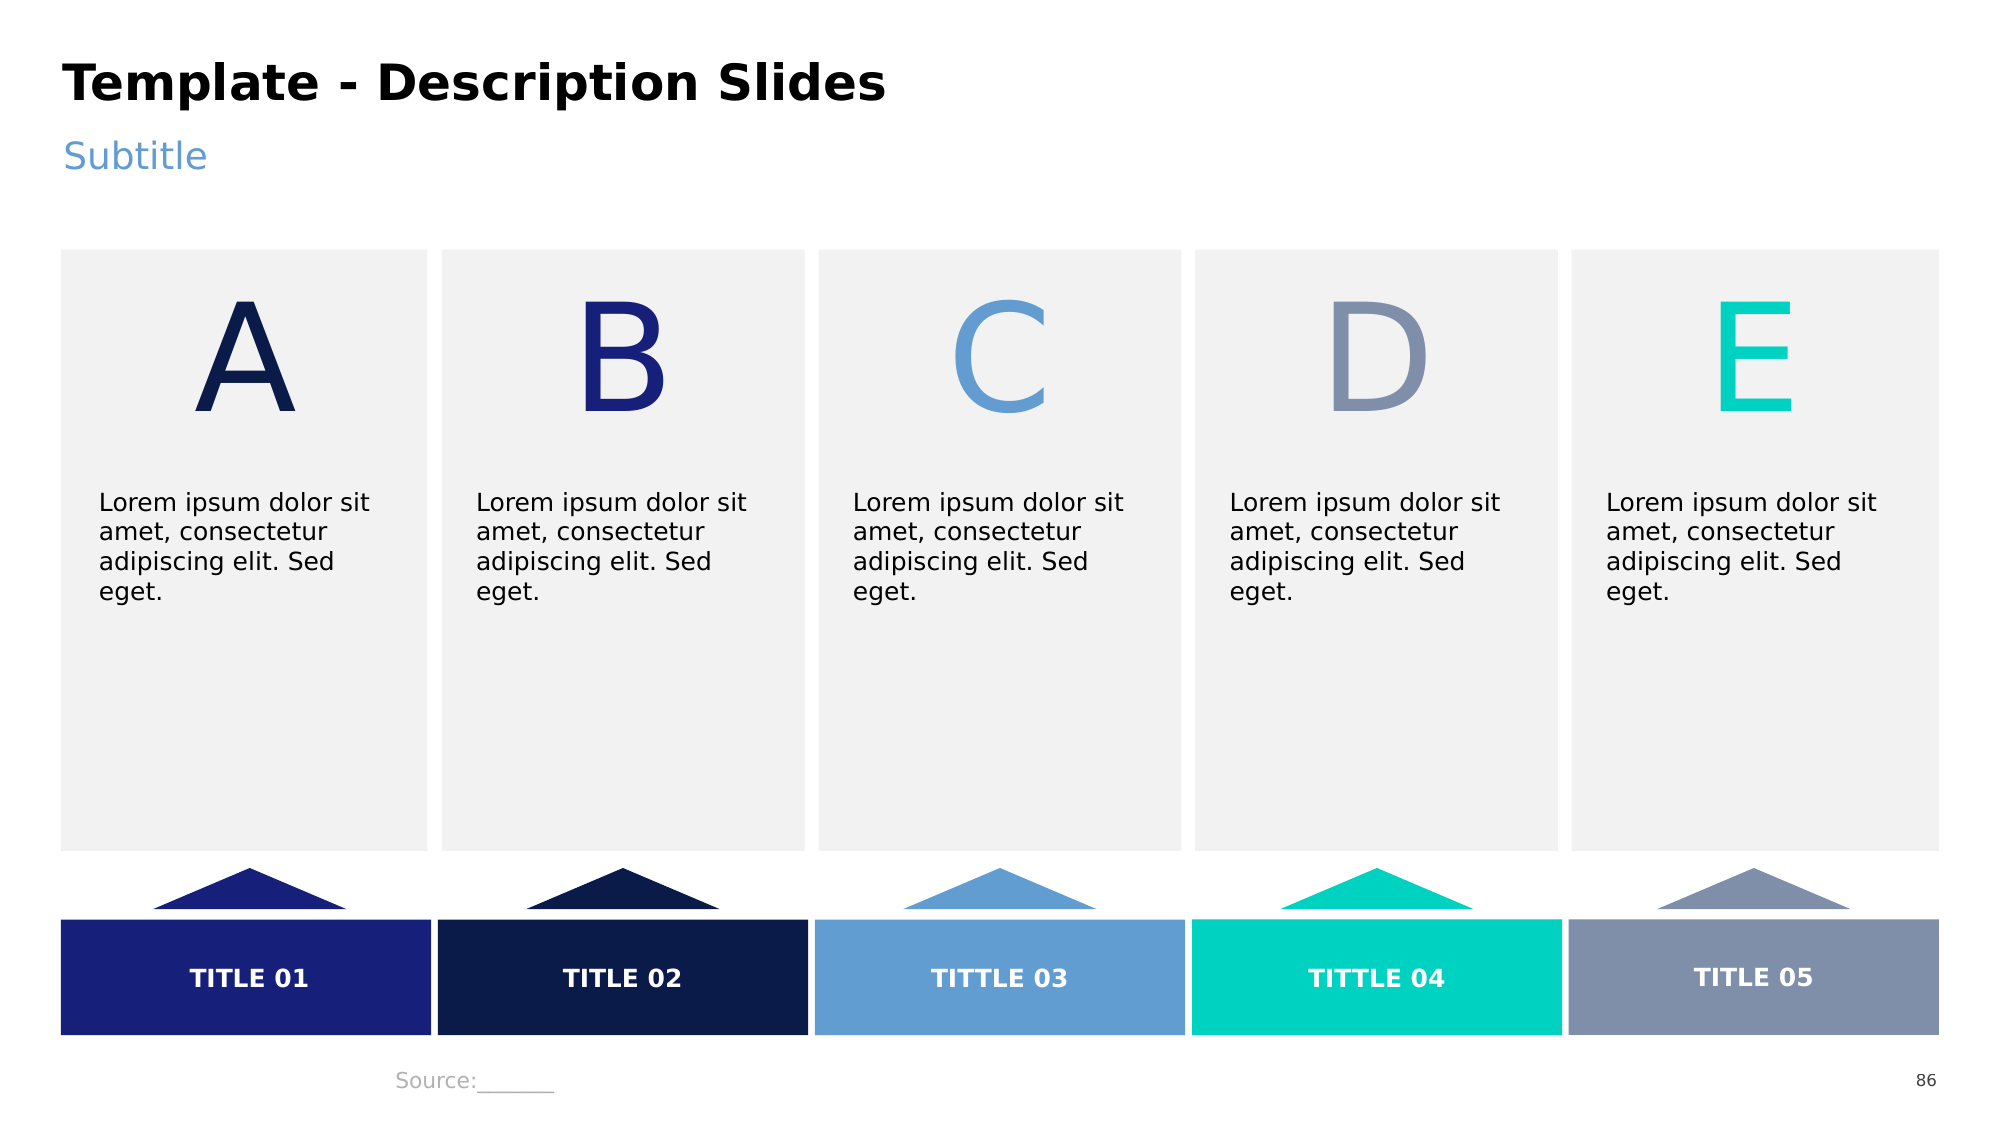

# Template - Description Slides
Subtitle

A
B
C
D
E
Lorem ipsum dolor sit amet, consectetur adipiscing elit. Sed eget.

Lorem ipsum dolor sit amet, consectetur adipiscing elit. Sed eget.

Lorem ipsum dolor sit amet, consectetur adipiscing elit. Sed eget.

Lorem ipsum dolor sit amet, consectetur adipiscing elit. Sed eget.

Lorem ipsum dolor sit amet, consectetur adipiscing elit. Sed eget.

TITLE 05
TITTLE 04
TITLE 01
TITLE 02
TITTLE 03
Source:_______